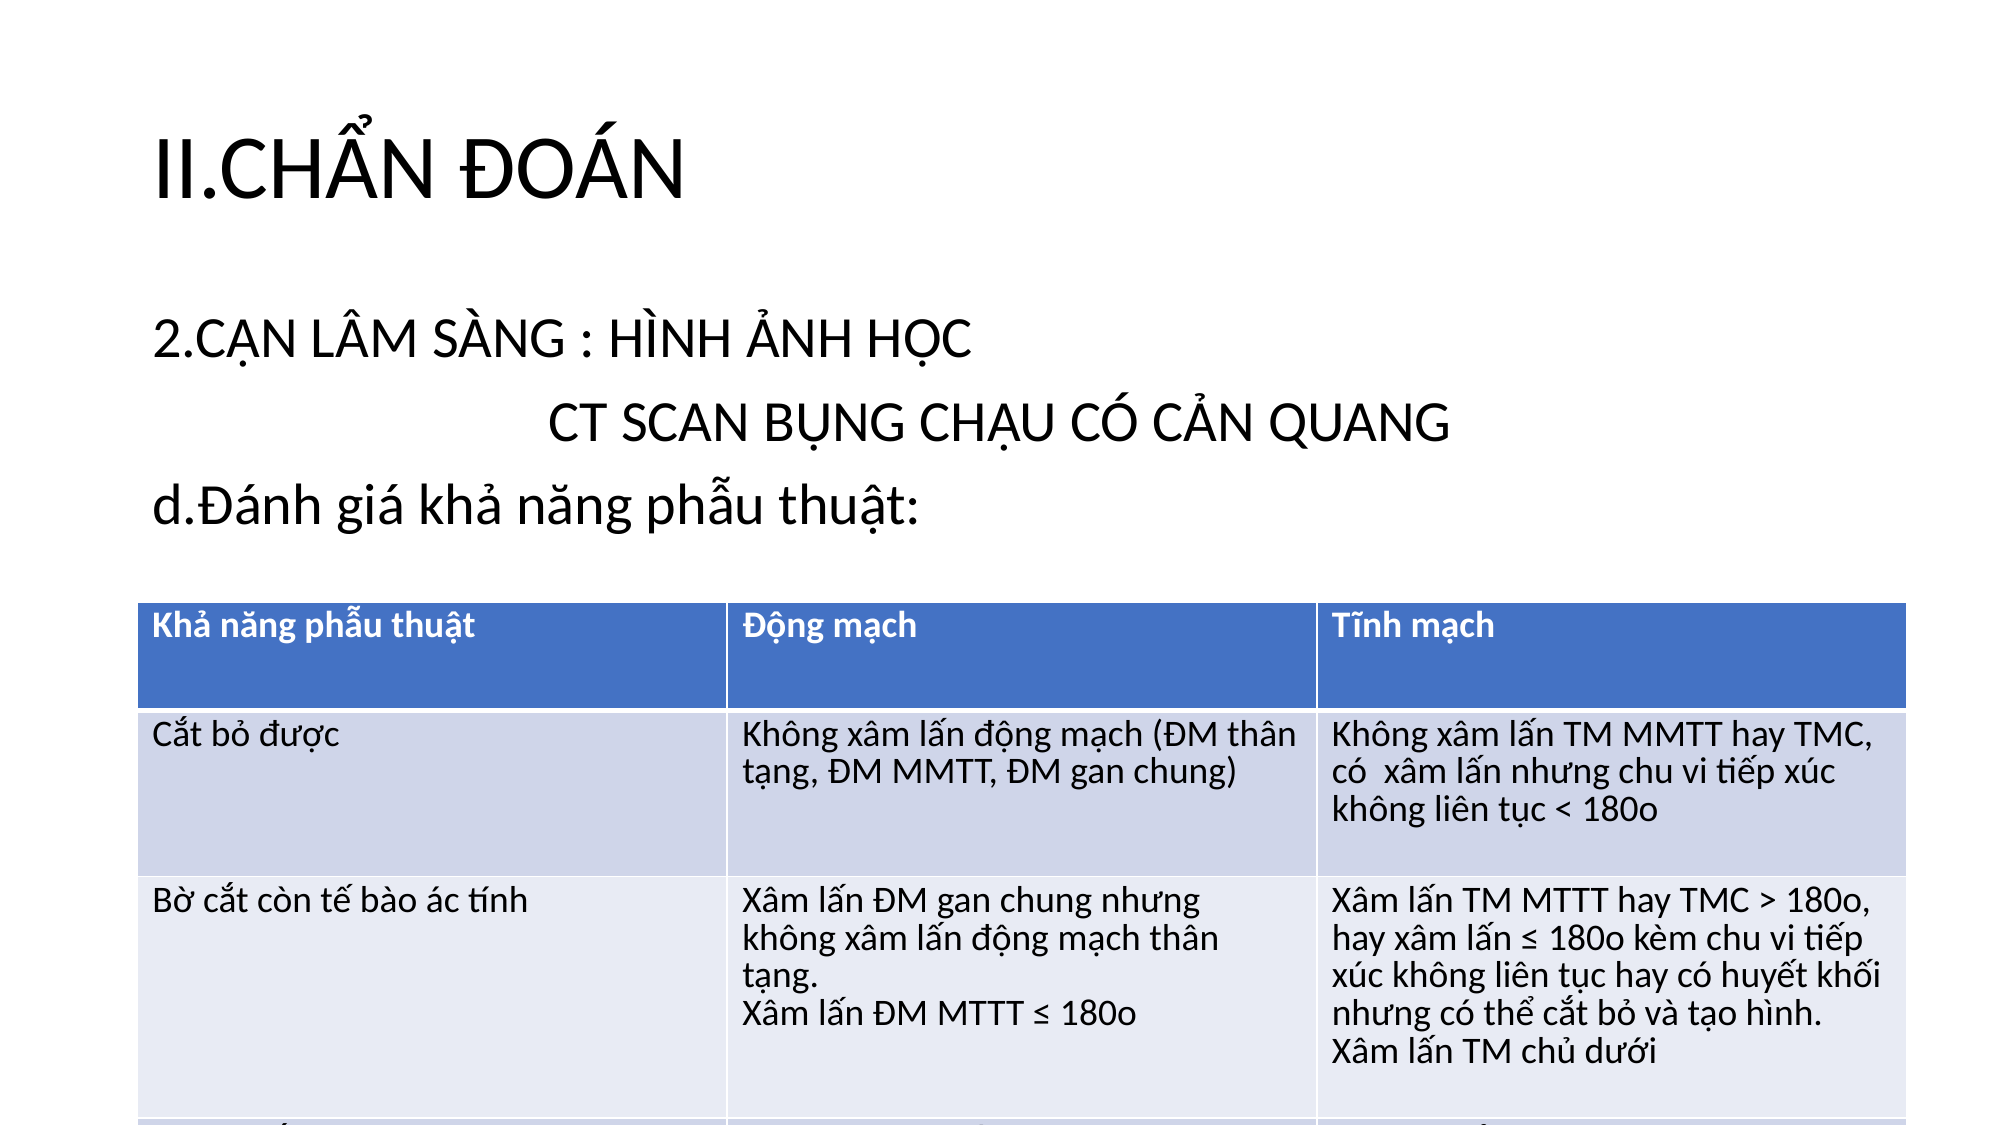

# II.CHẨN ĐOÁN
2.CẬN LÂM SÀNG : HÌNH ẢNH HỌC
CT SCAN BỤNG CHẬU CÓ CẢN QUANG
d.Đánh giá khả năng phẫu thuật:

| Khả năng phẫu thuật | Động mạch | Tĩnh mạch |
| --- | --- | --- |
| Cắt bỏ được | Không xâm lấn động mạch (ĐM thân tạng, ĐM MMTT, ĐM gan chung) | Không xâm lấn TM MMTT hay TMC, có xâm lấn nhưng chu vi tiếp xúc không liên tục < 180o |
| Bờ cắt còn tế bào ác tính | Xâm lấn ĐM gan chung nhưng không xâm lấn động mạch thân tạng. Xâm lấn ĐM MTTT ≤ 180o | Xâm lấn TM MTTT hay TMC > 180o, hay xâm lấn ≤ 180o kèm chu vi tiếp xúc không liên tục hay có huyết khối nhưng có thể cắt bỏ và tạo hình. Xâm lấn TM chủ dưới |
| Không cắt được | Di căn xa (bao gồm di căn nhóm hạch ngoài vùng) Xâm lấn ĐM MTTT > 180o Xâm lấn ĐM thân tạng > 180o Xâm lấn nhánh ĐM hỗng tràng đầu tiên | Không thể tạo hình TM MMTT hay TMC do u xâm lấn hay thuyến tắc. Xâm lấn hầu hết đoạn đầu của nhánh TM hỗng tràng đầu tiên. |